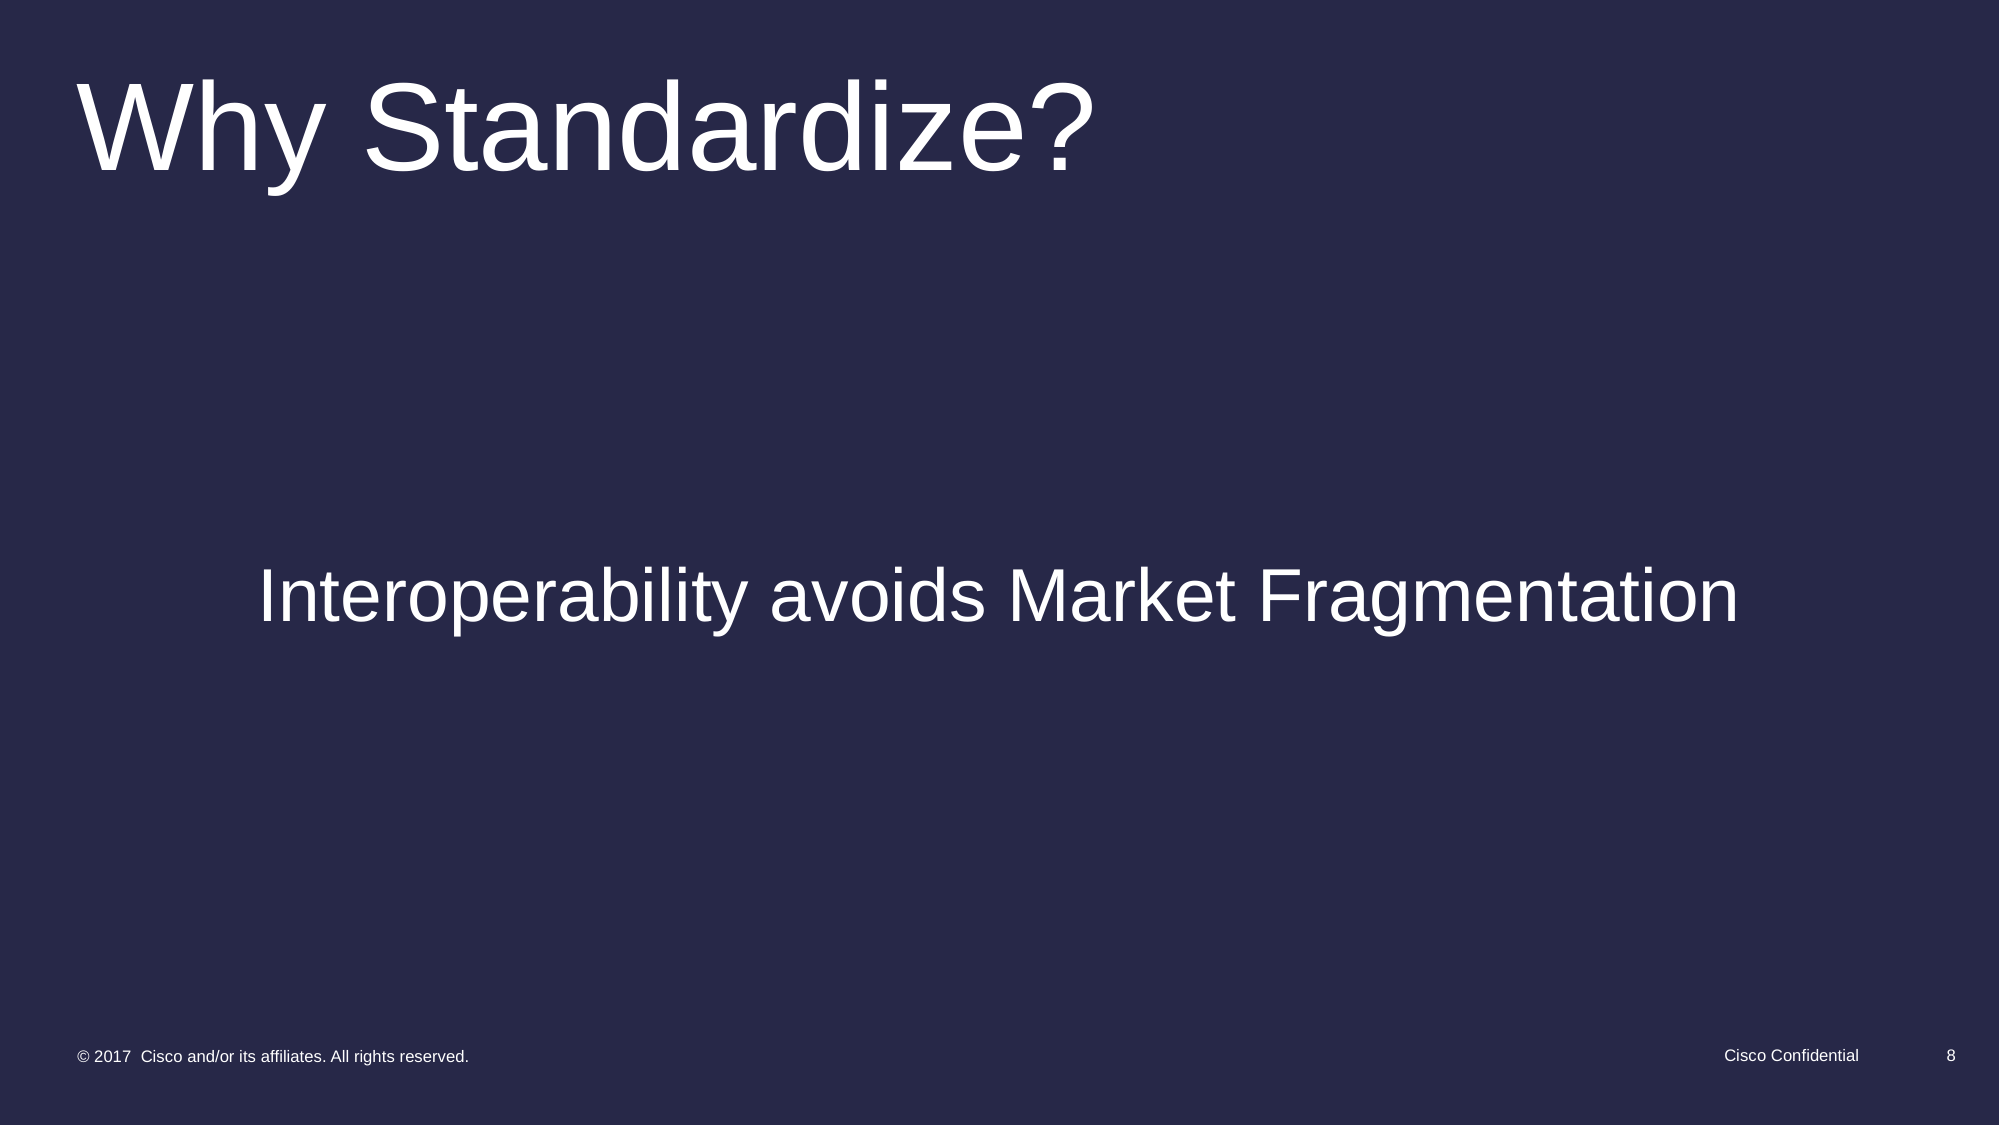

# Why Standardize?
Interoperability avoids Market Fragmentation